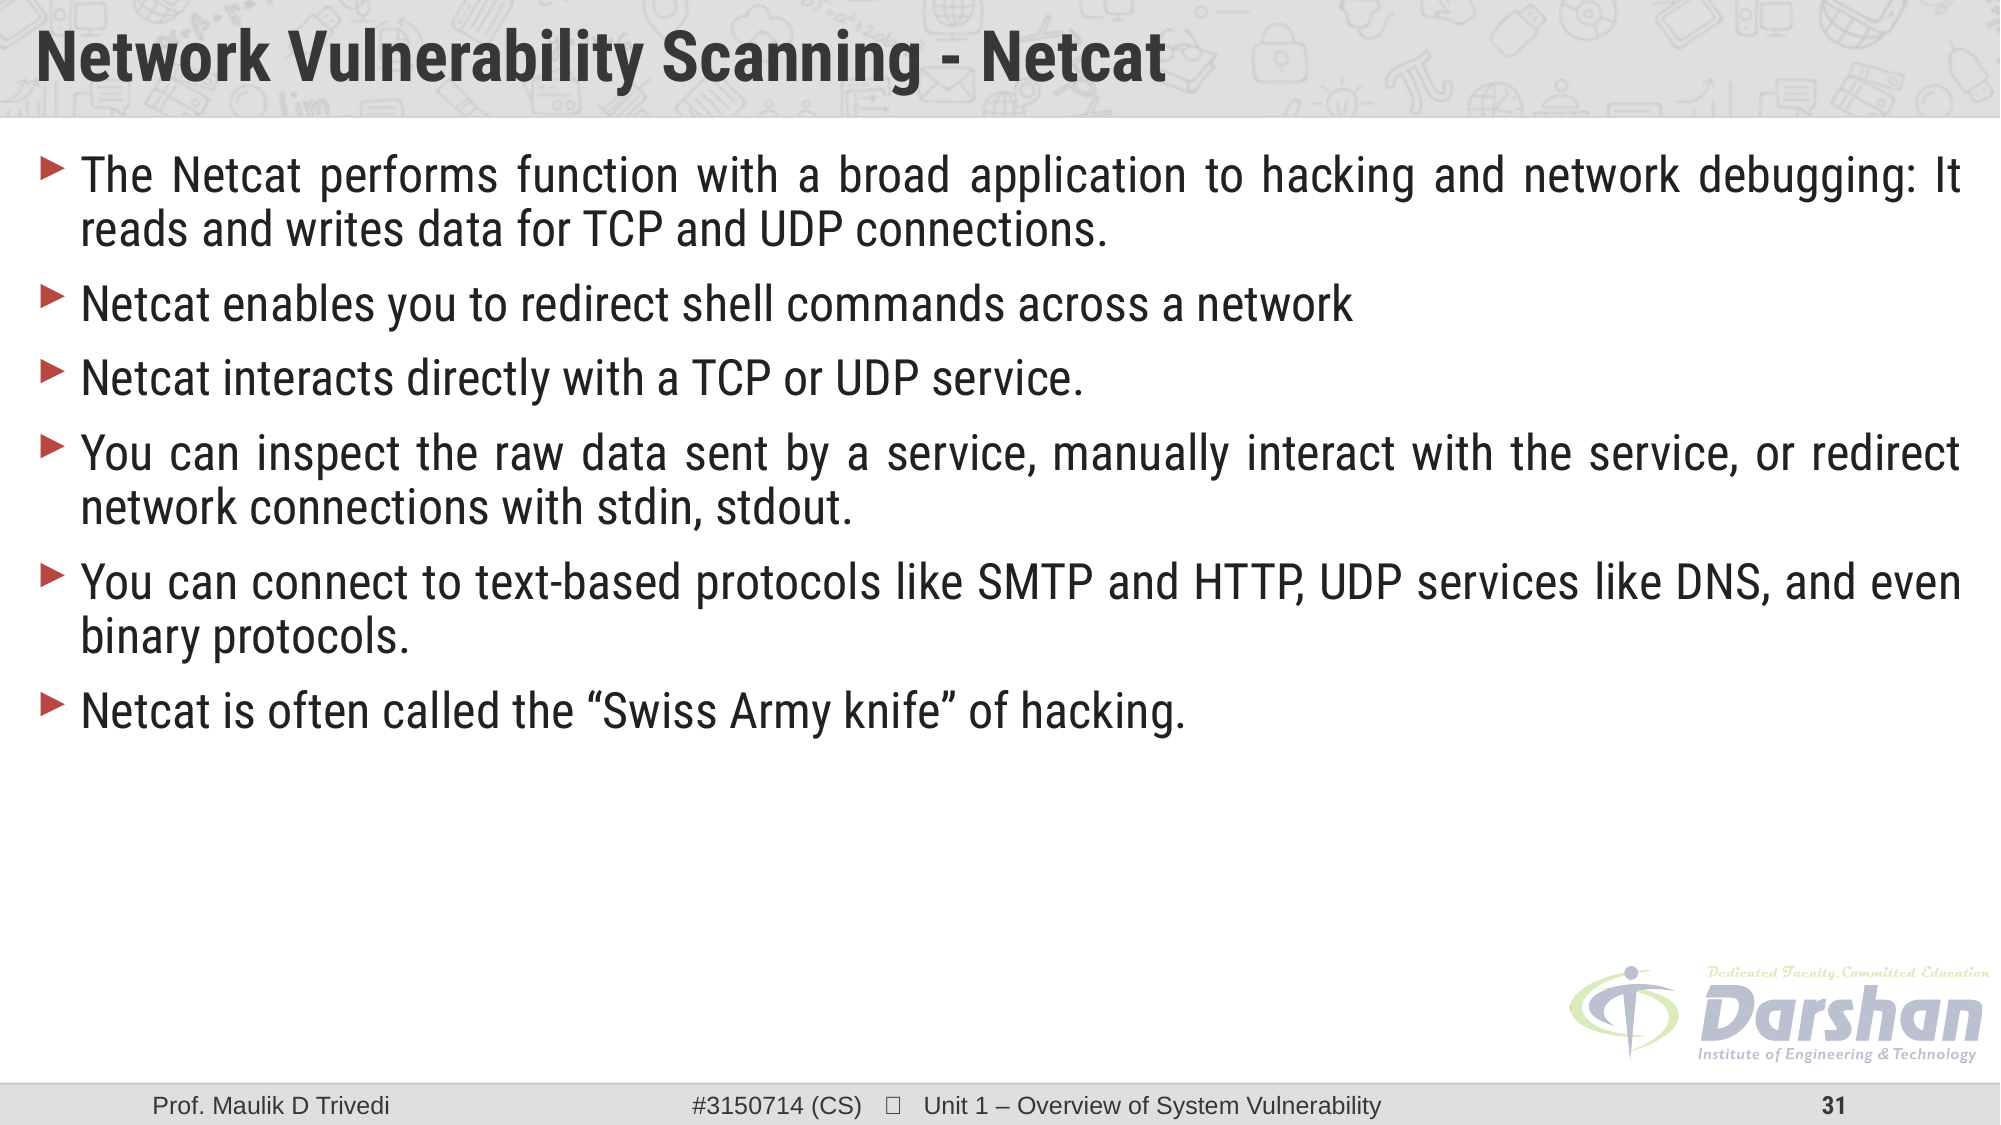

# Network Vulnerability Scanning - Netcat
The Netcat performs function with a broad application to hacking and network debugging: It reads and writes data for TCP and UDP connections.
Netcat enables you to redirect shell commands across a network
Netcat interacts directly with a TCP or UDP service.
You can inspect the raw data sent by a service, manually interact with the service, or redirect network connections with stdin, stdout.
You can connect to text-based protocols like SMTP and HTTP, UDP services like DNS, and even binary protocols.
Netcat is often called the “Swiss Army knife” of hacking.